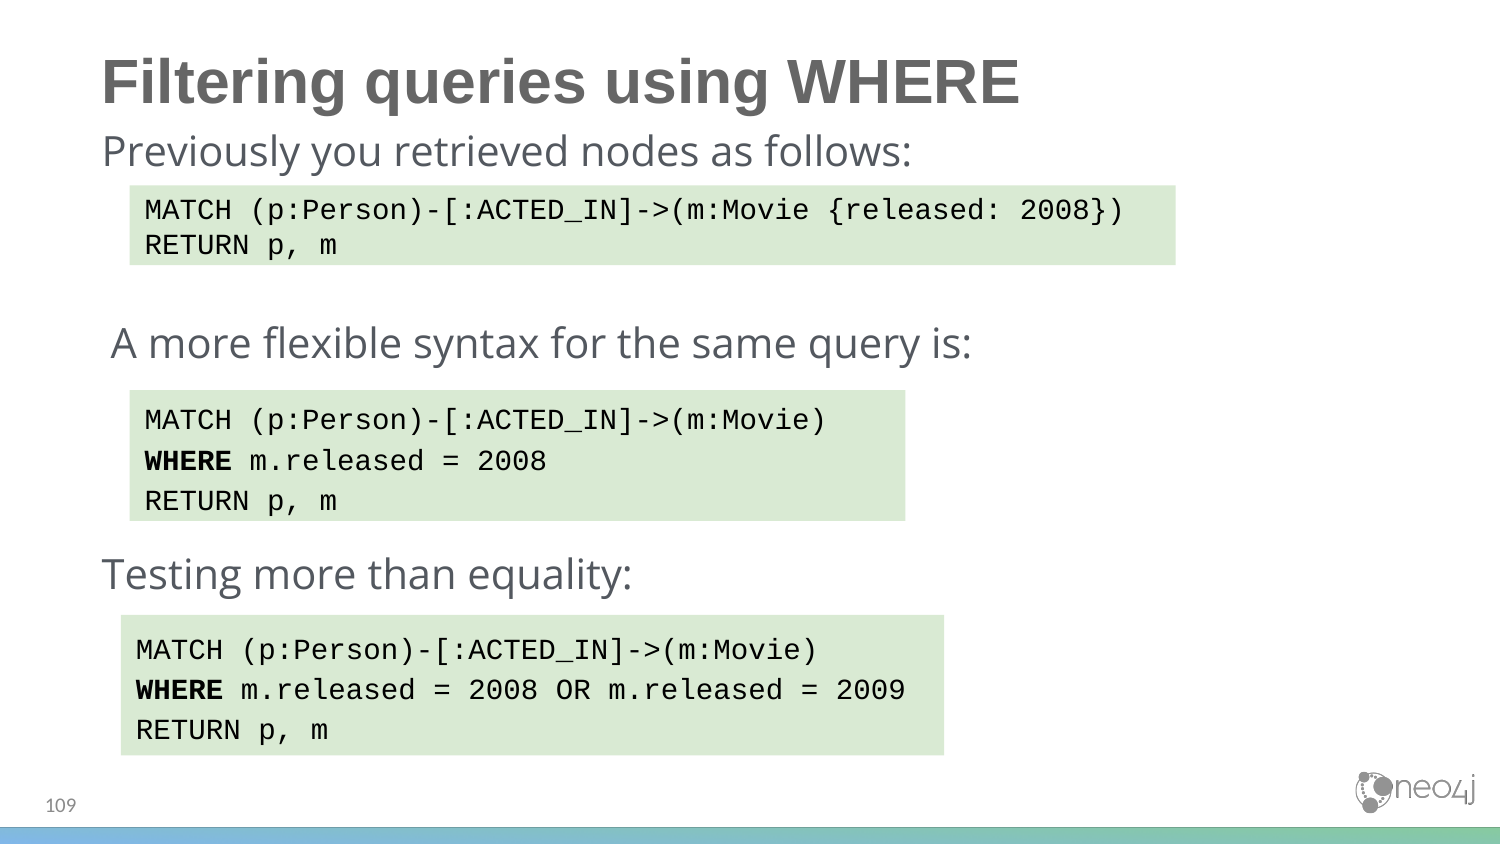

# Filtering queries using WHERE
Previously you retrieved nodes as follows:
MATCH (p:Person)-[:ACTED_IN]->(m:Movie {released: 2008})
RETURN p, m
A more flexible syntax for the same query is:
MATCH (p:Person)-[:ACTED_IN]->(m:Movie)
WHERE m.released = 2008
RETURN p, m
Testing more than equality:
MATCH (p:Person)-[:ACTED_IN]->(m:Movie)
WHERE m.released = 2008 OR m.released = 2009
RETURN p, m
109